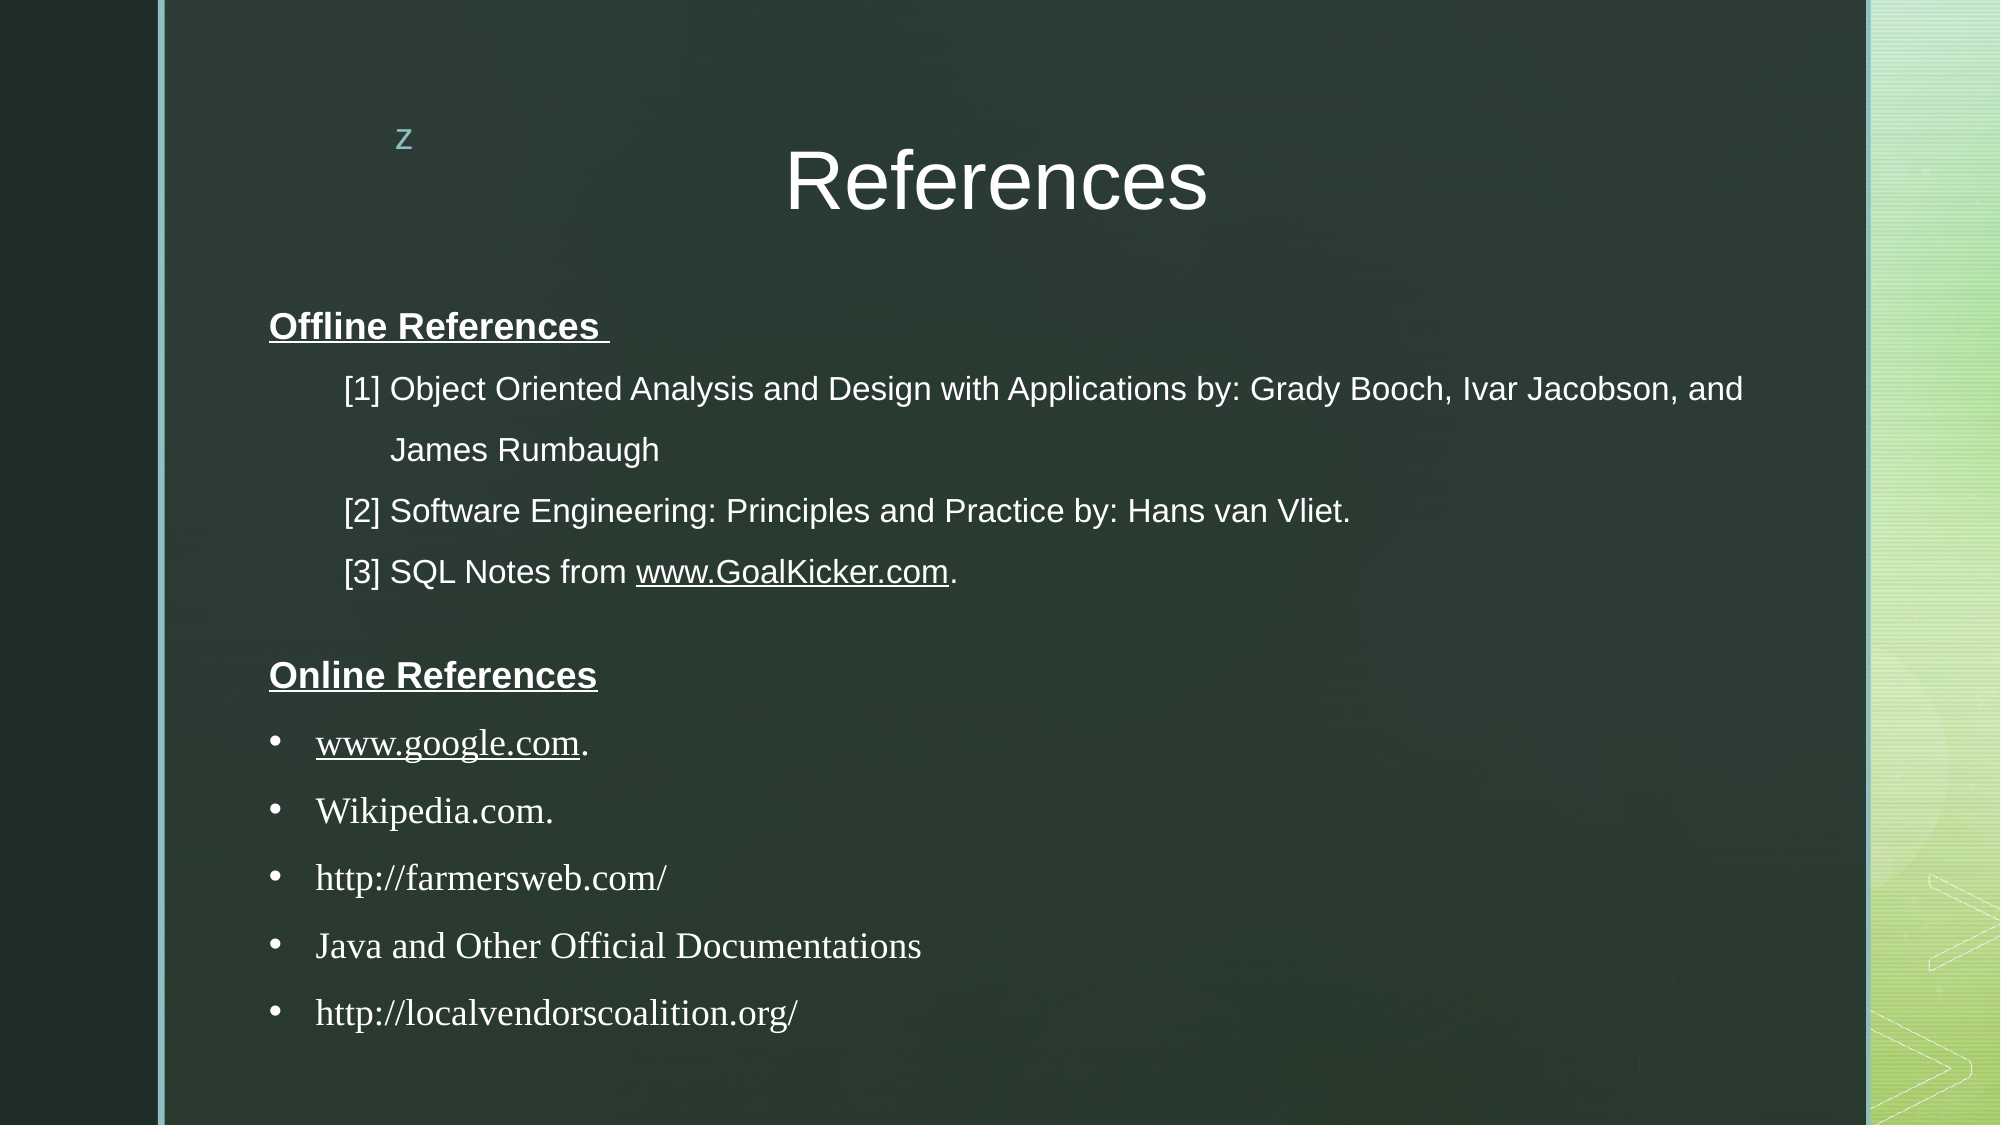

References
Offline References
[1] Object Oriented Analysis and Design with Applications by: Grady Booch, Ivar Jacobson, and
     James Rumbaugh
[2] Software Engineering: Principles and Practice by: Hans van Vliet.
[3] SQL Notes from www.GoalKicker.com.

Online References
www.google.com.
Wikipedia.com.
http://farmersweb.com/
Java and Other Official Documentations
http://localvendorscoalition.org/